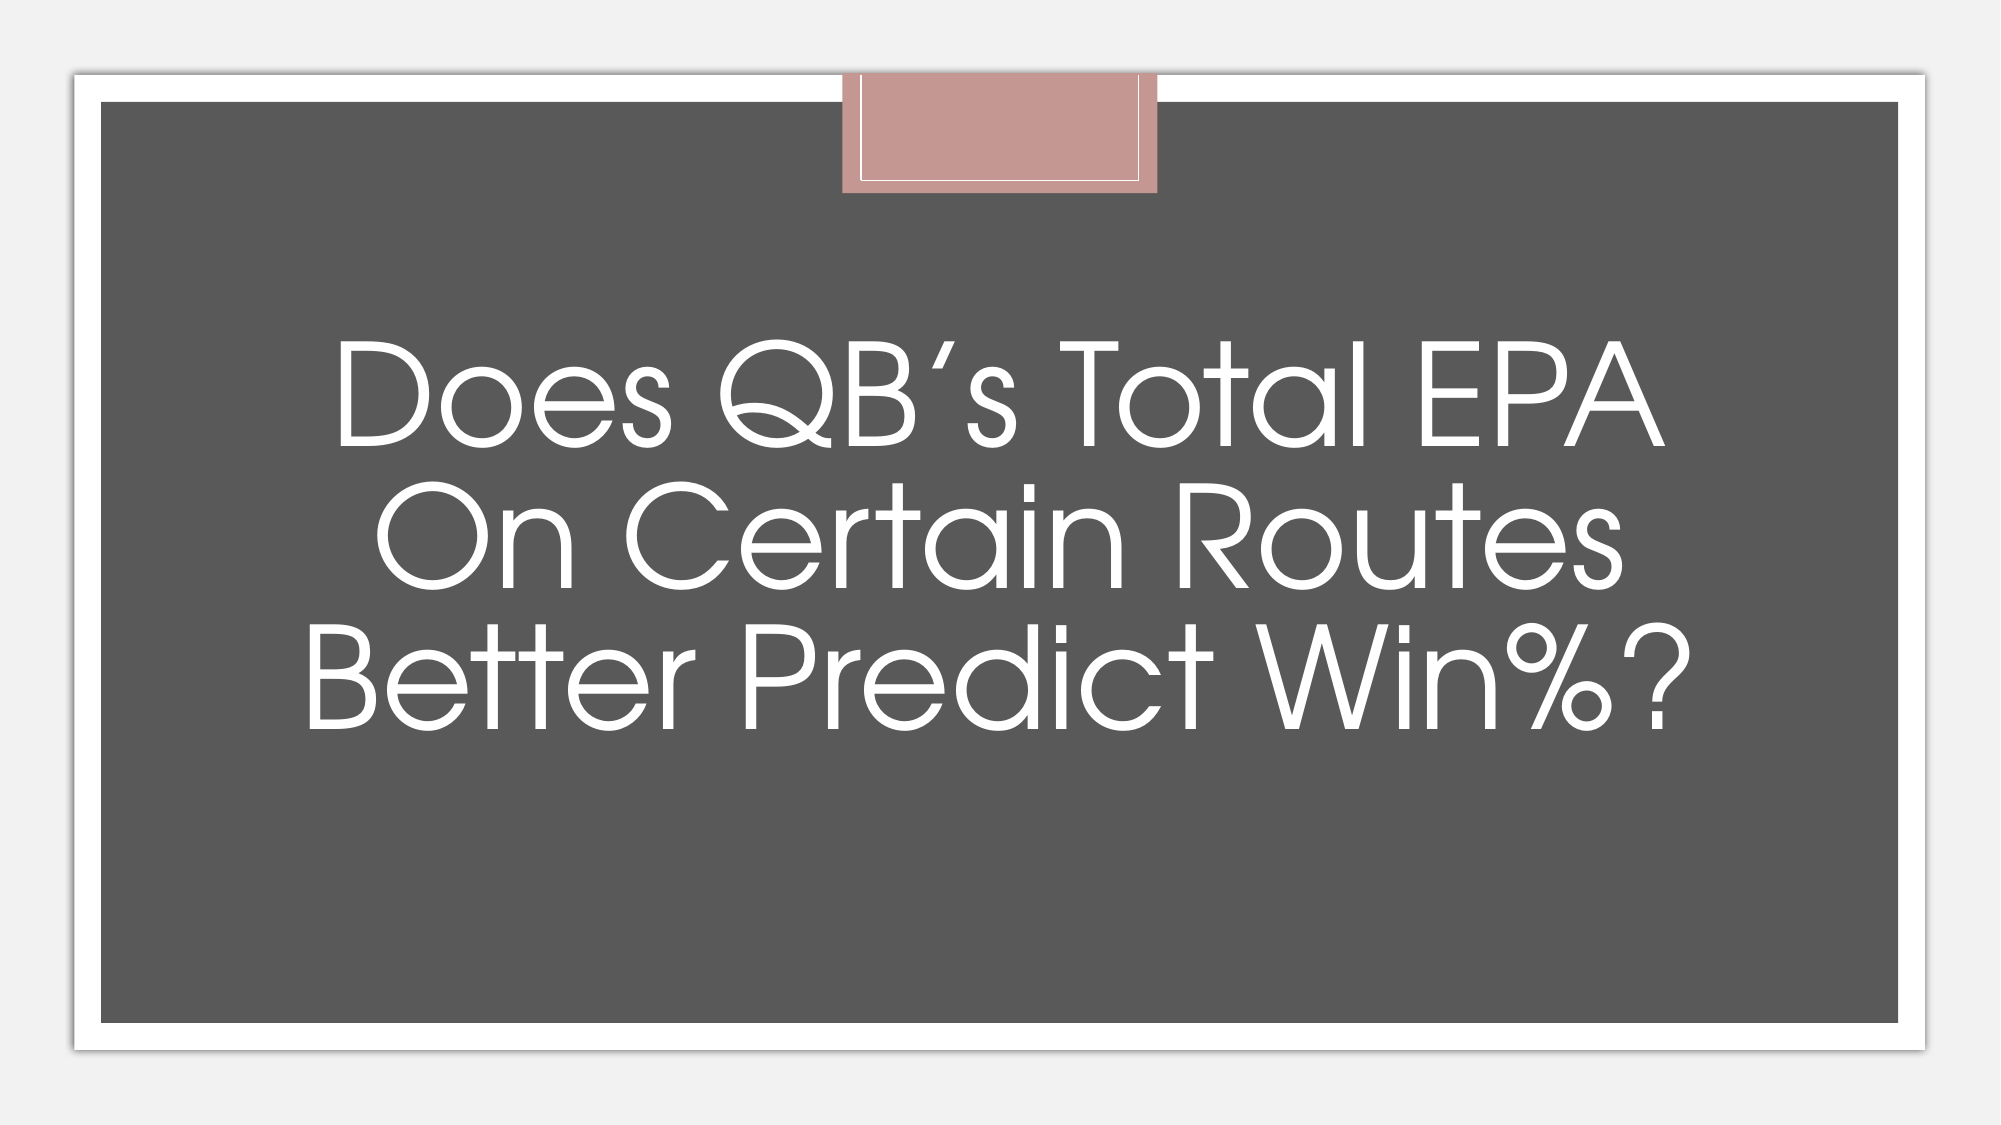

# Does QB’s Total EPA On Certain Routes Better Predict Win%?